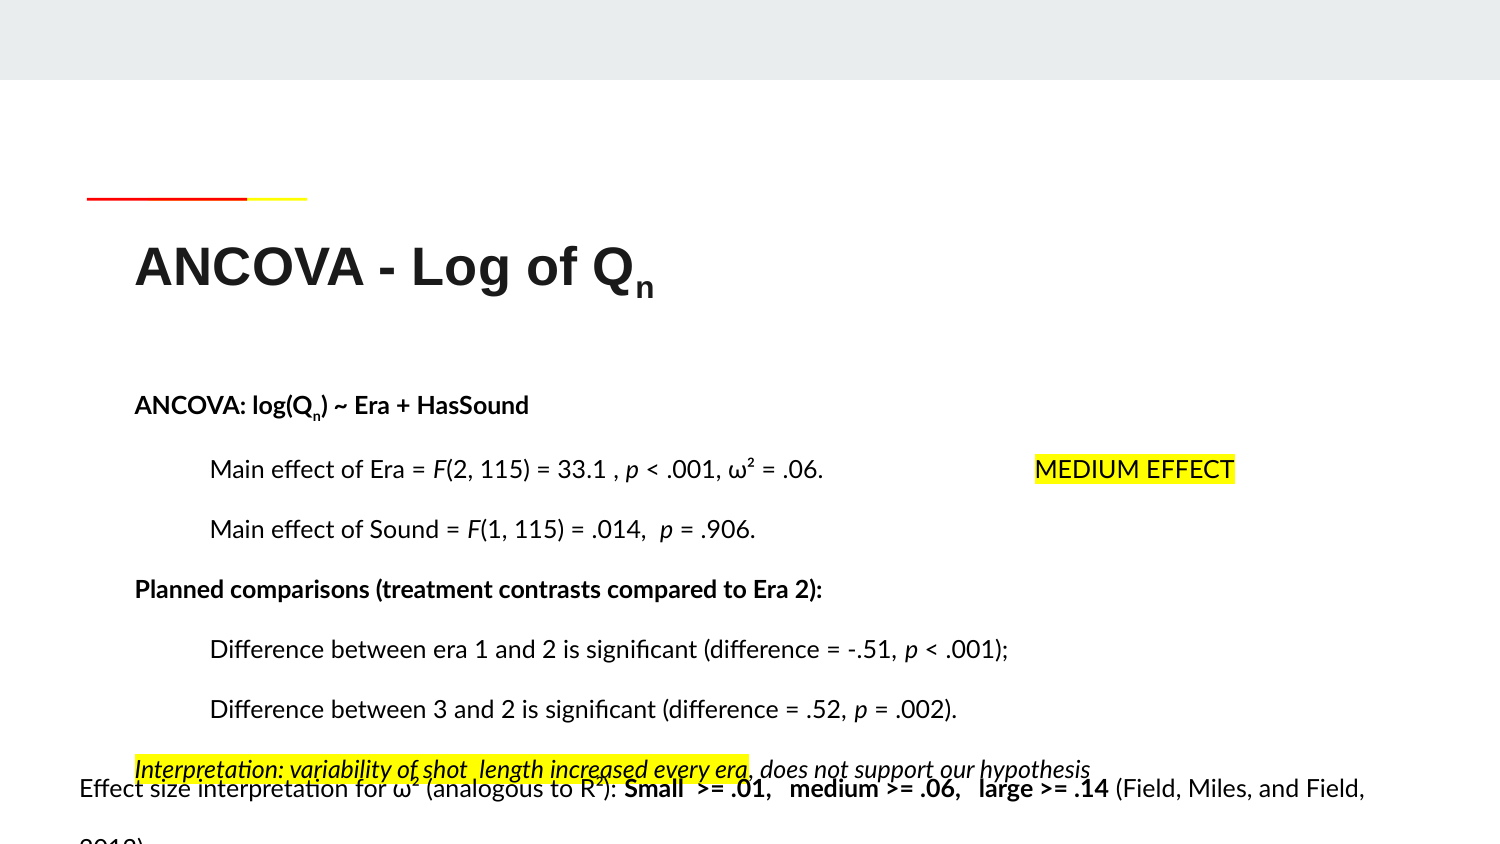

# ANCOVA - Log of Qn
ANCOVA: log(Qn) ~ Era + HasSound
Main effect of Era = F(2, 115) = 33.1 , p < .001, ω² = .06.		MEDIUM EFFECT
Main effect of Sound = F(1, 115) = .014,  p = .906.
Planned comparisons (treatment contrasts compared to Era 2):
Difference between era 1 and 2 is significant (difference = -.51, p < .001);
Difference between 3 and 2 is significant (difference = .52, p = .002).
Interpretation: variability of shot  length increased every era, does not support our hypothesis

Effect size interpretation for ω² (analogous to R²): Small  >= .01,   medium >= .06,   large >= .14 (Field, Miles, and Field, 2012)